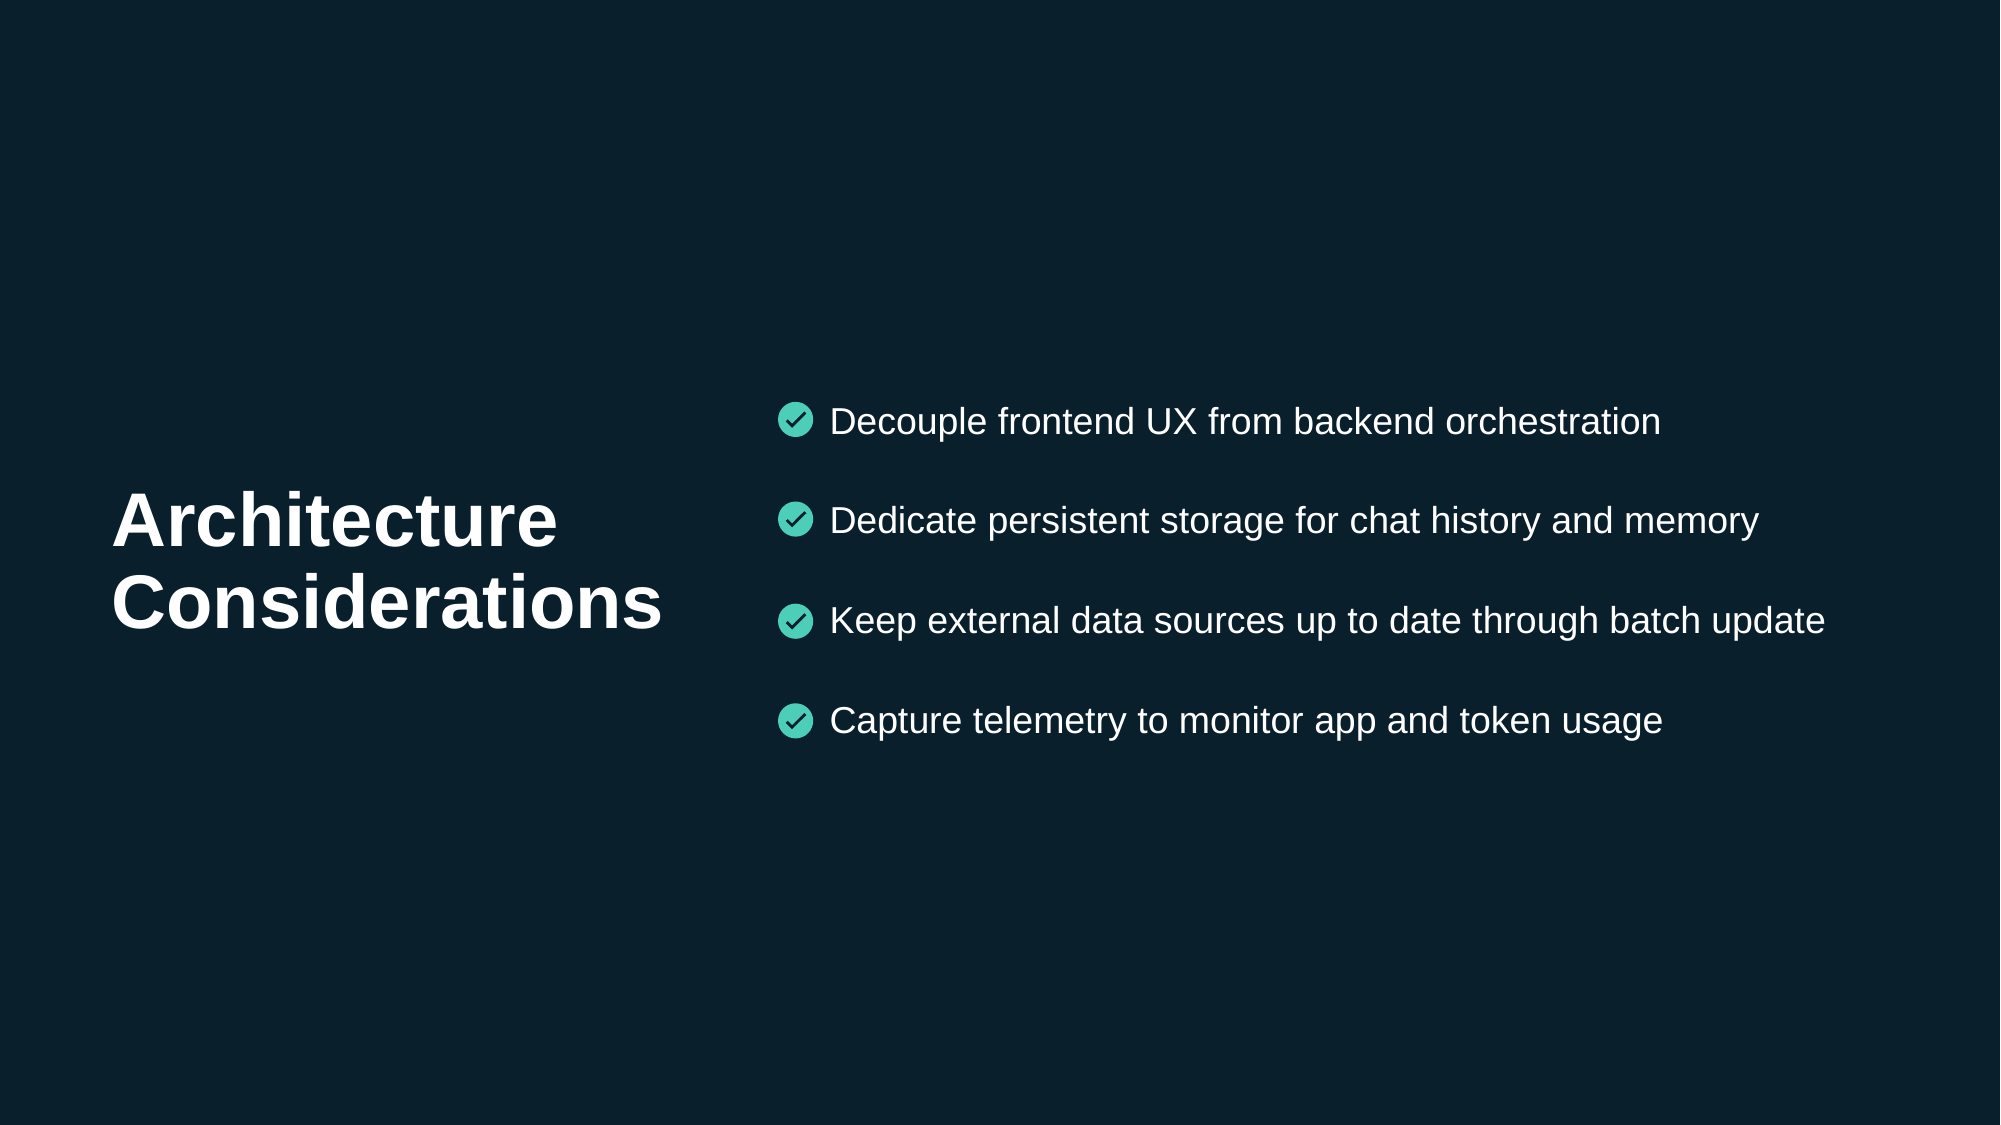

Decouple frontend UX from backend orchestration

Architecture Considerations
Dedicate persistent storage for chat history and memory

Keep external data sources up to date through batch update

Capture telemetry to monitor app and token usage